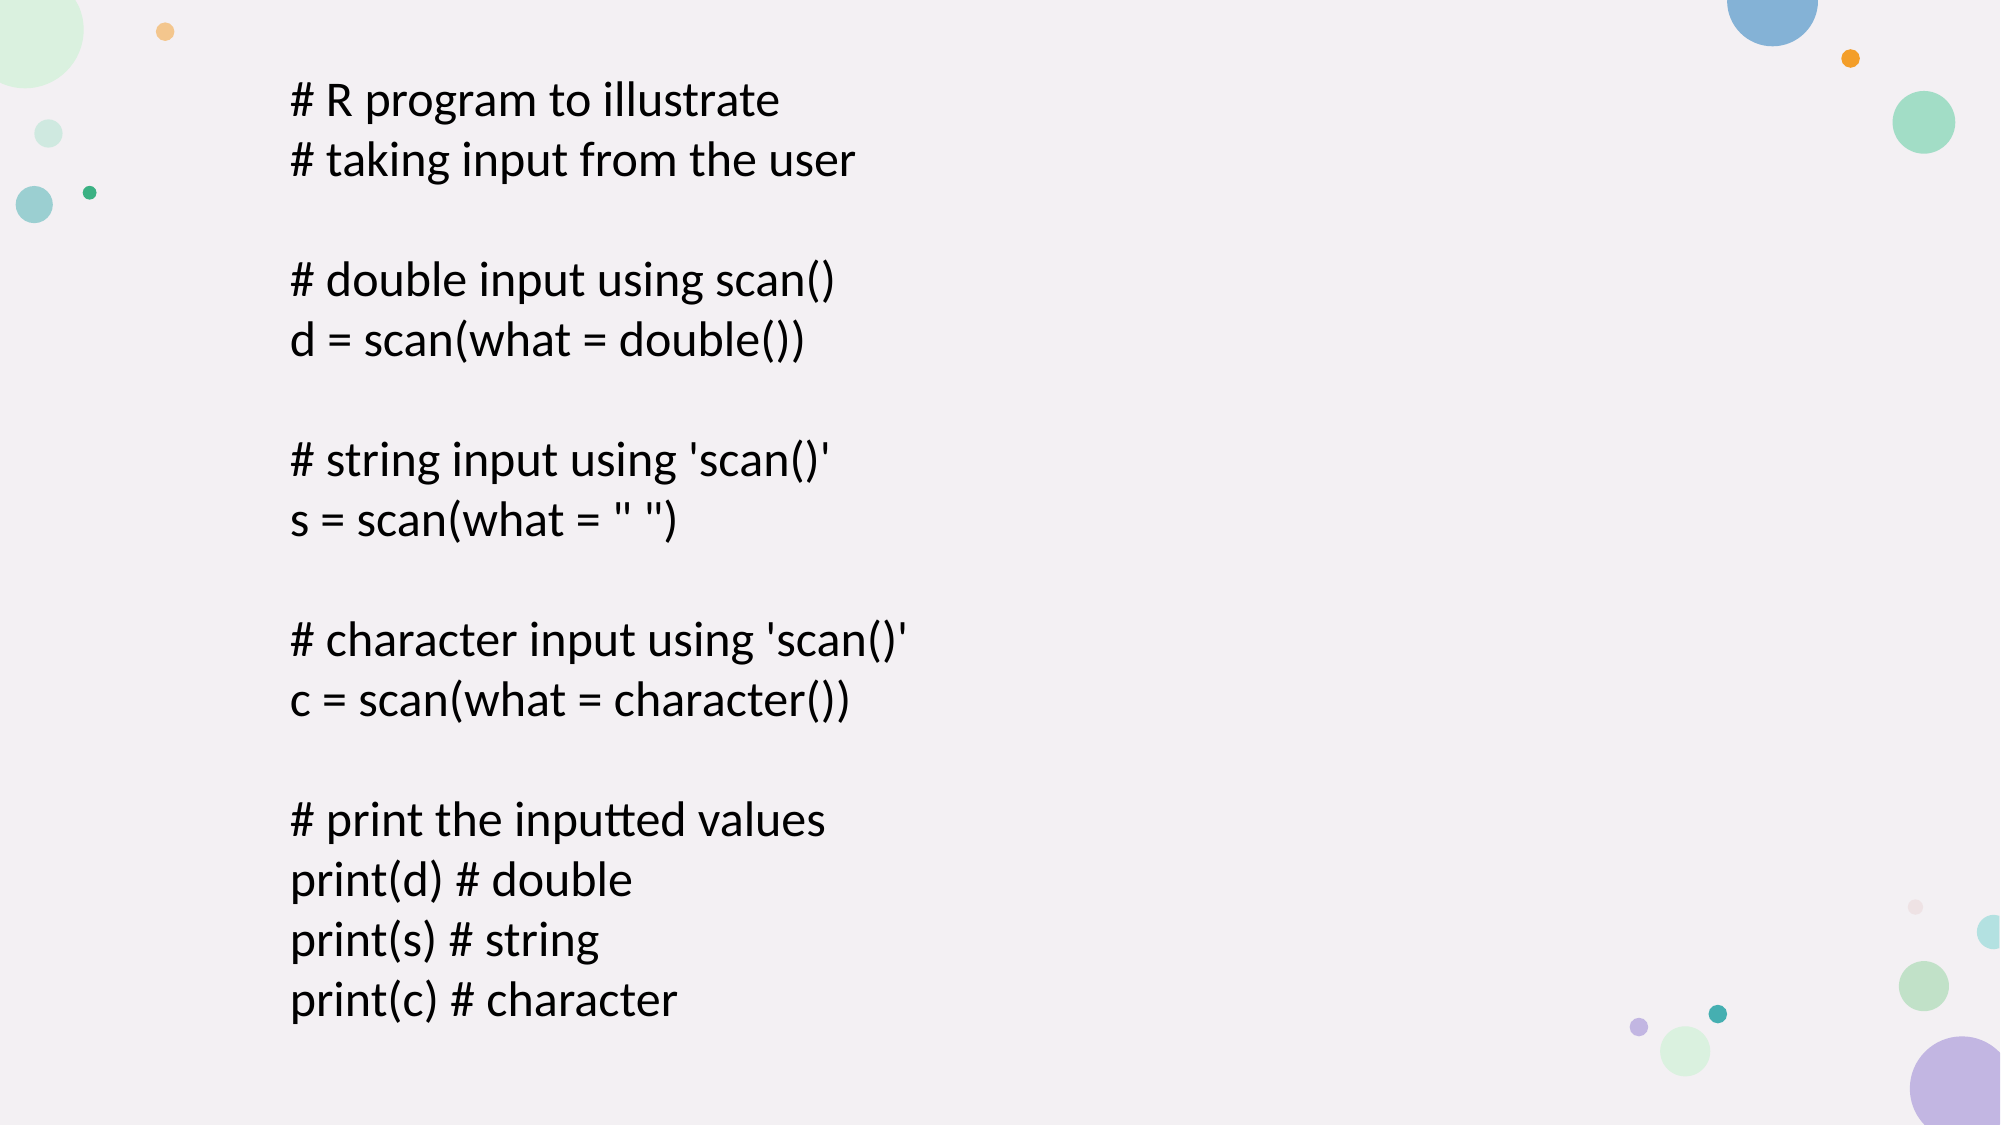

# R program to illustrate
# taking input from the user

# double input using scan()
d = scan(what = double())

# string input using 'scan()'
s = scan(what = " ")

# character input using 'scan()'
c = scan(what = character())

# print the inputted values
print(d) # double
print(s) # string
print(c) # character